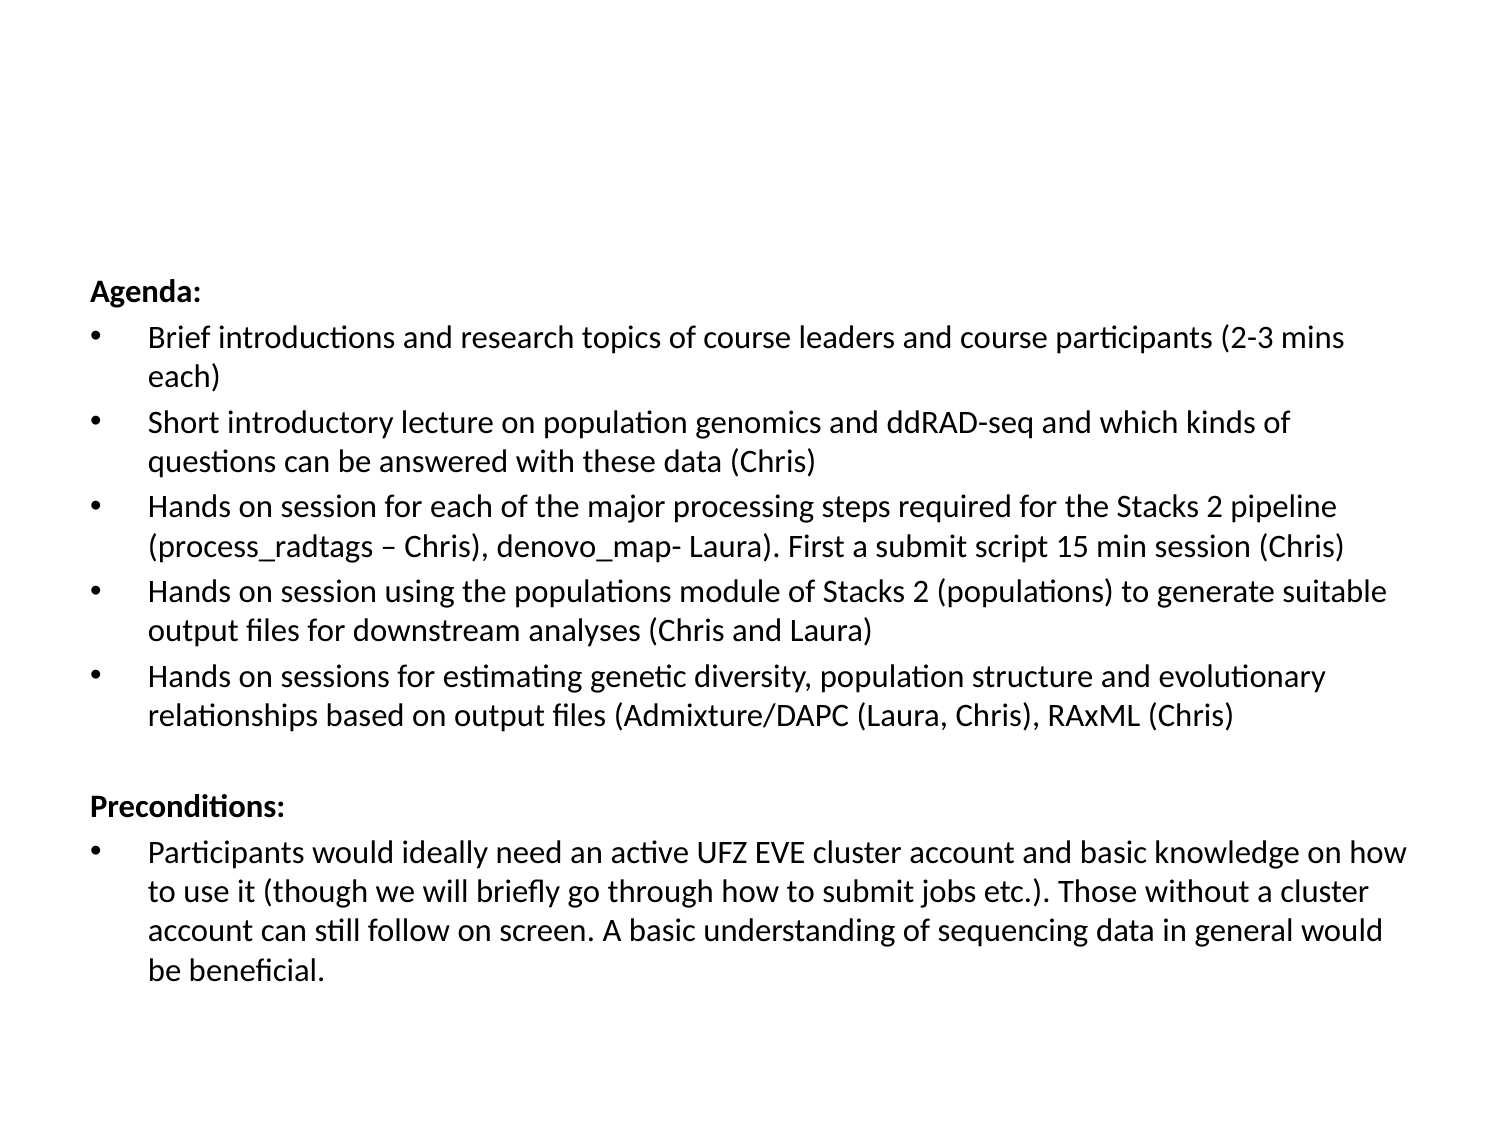

#
Agenda:
Brief introductions and research topics of course leaders and course participants (2-3 mins each)
Short introductory lecture on population genomics and ddRAD-seq and which kinds of questions can be answered with these data (Chris)
Hands on session for each of the major processing steps required for the Stacks 2 pipeline (process_radtags – Chris), denovo_map- Laura). First a submit script 15 min session (Chris)
Hands on session using the populations module of Stacks 2 (populations) to generate suitable output files for downstream analyses (Chris and Laura)
Hands on sessions for estimating genetic diversity, population structure and evolutionary relationships based on output files (Admixture/DAPC (Laura, Chris), RAxML (Chris)

Preconditions:
Participants would ideally need an active UFZ EVE cluster account and basic knowledge on how to use it (though we will briefly go through how to submit jobs etc.). Those without a cluster account can still follow on screen. A basic understanding of sequencing data in general would be beneficial.